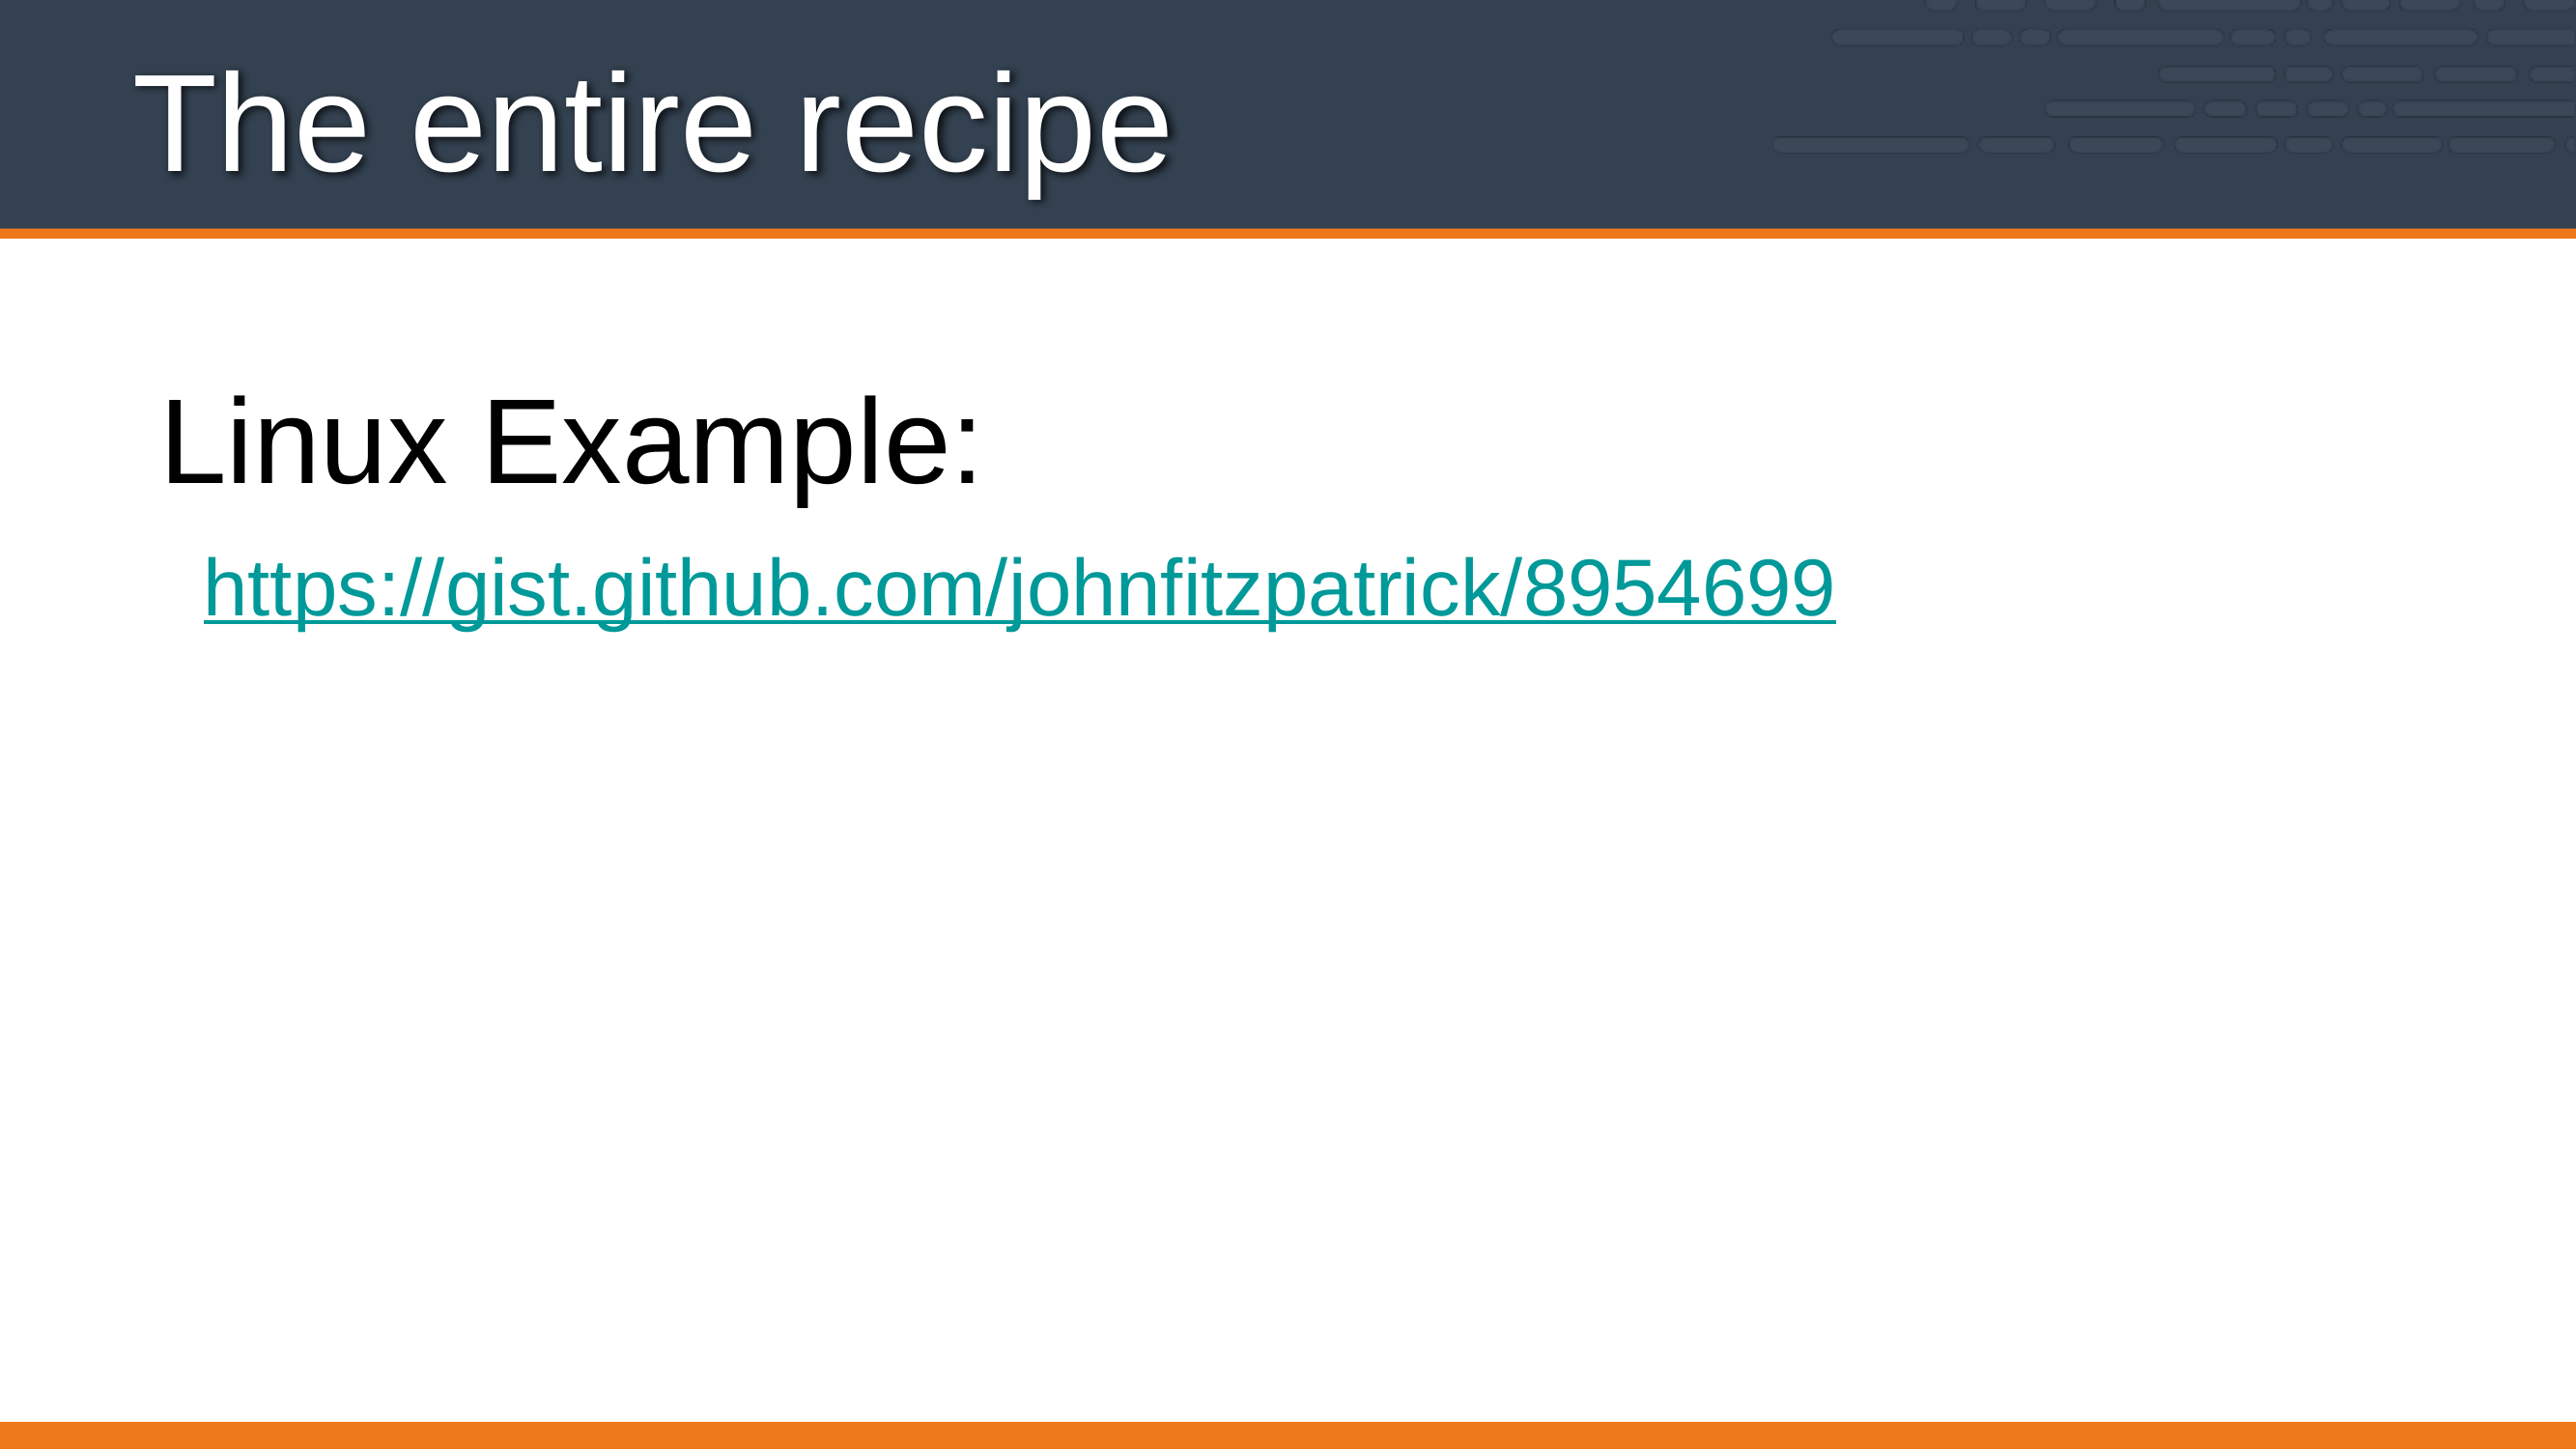

# The entire recipe
Linux Example:
https://gist.github.com/johnfitzpatrick/8954699